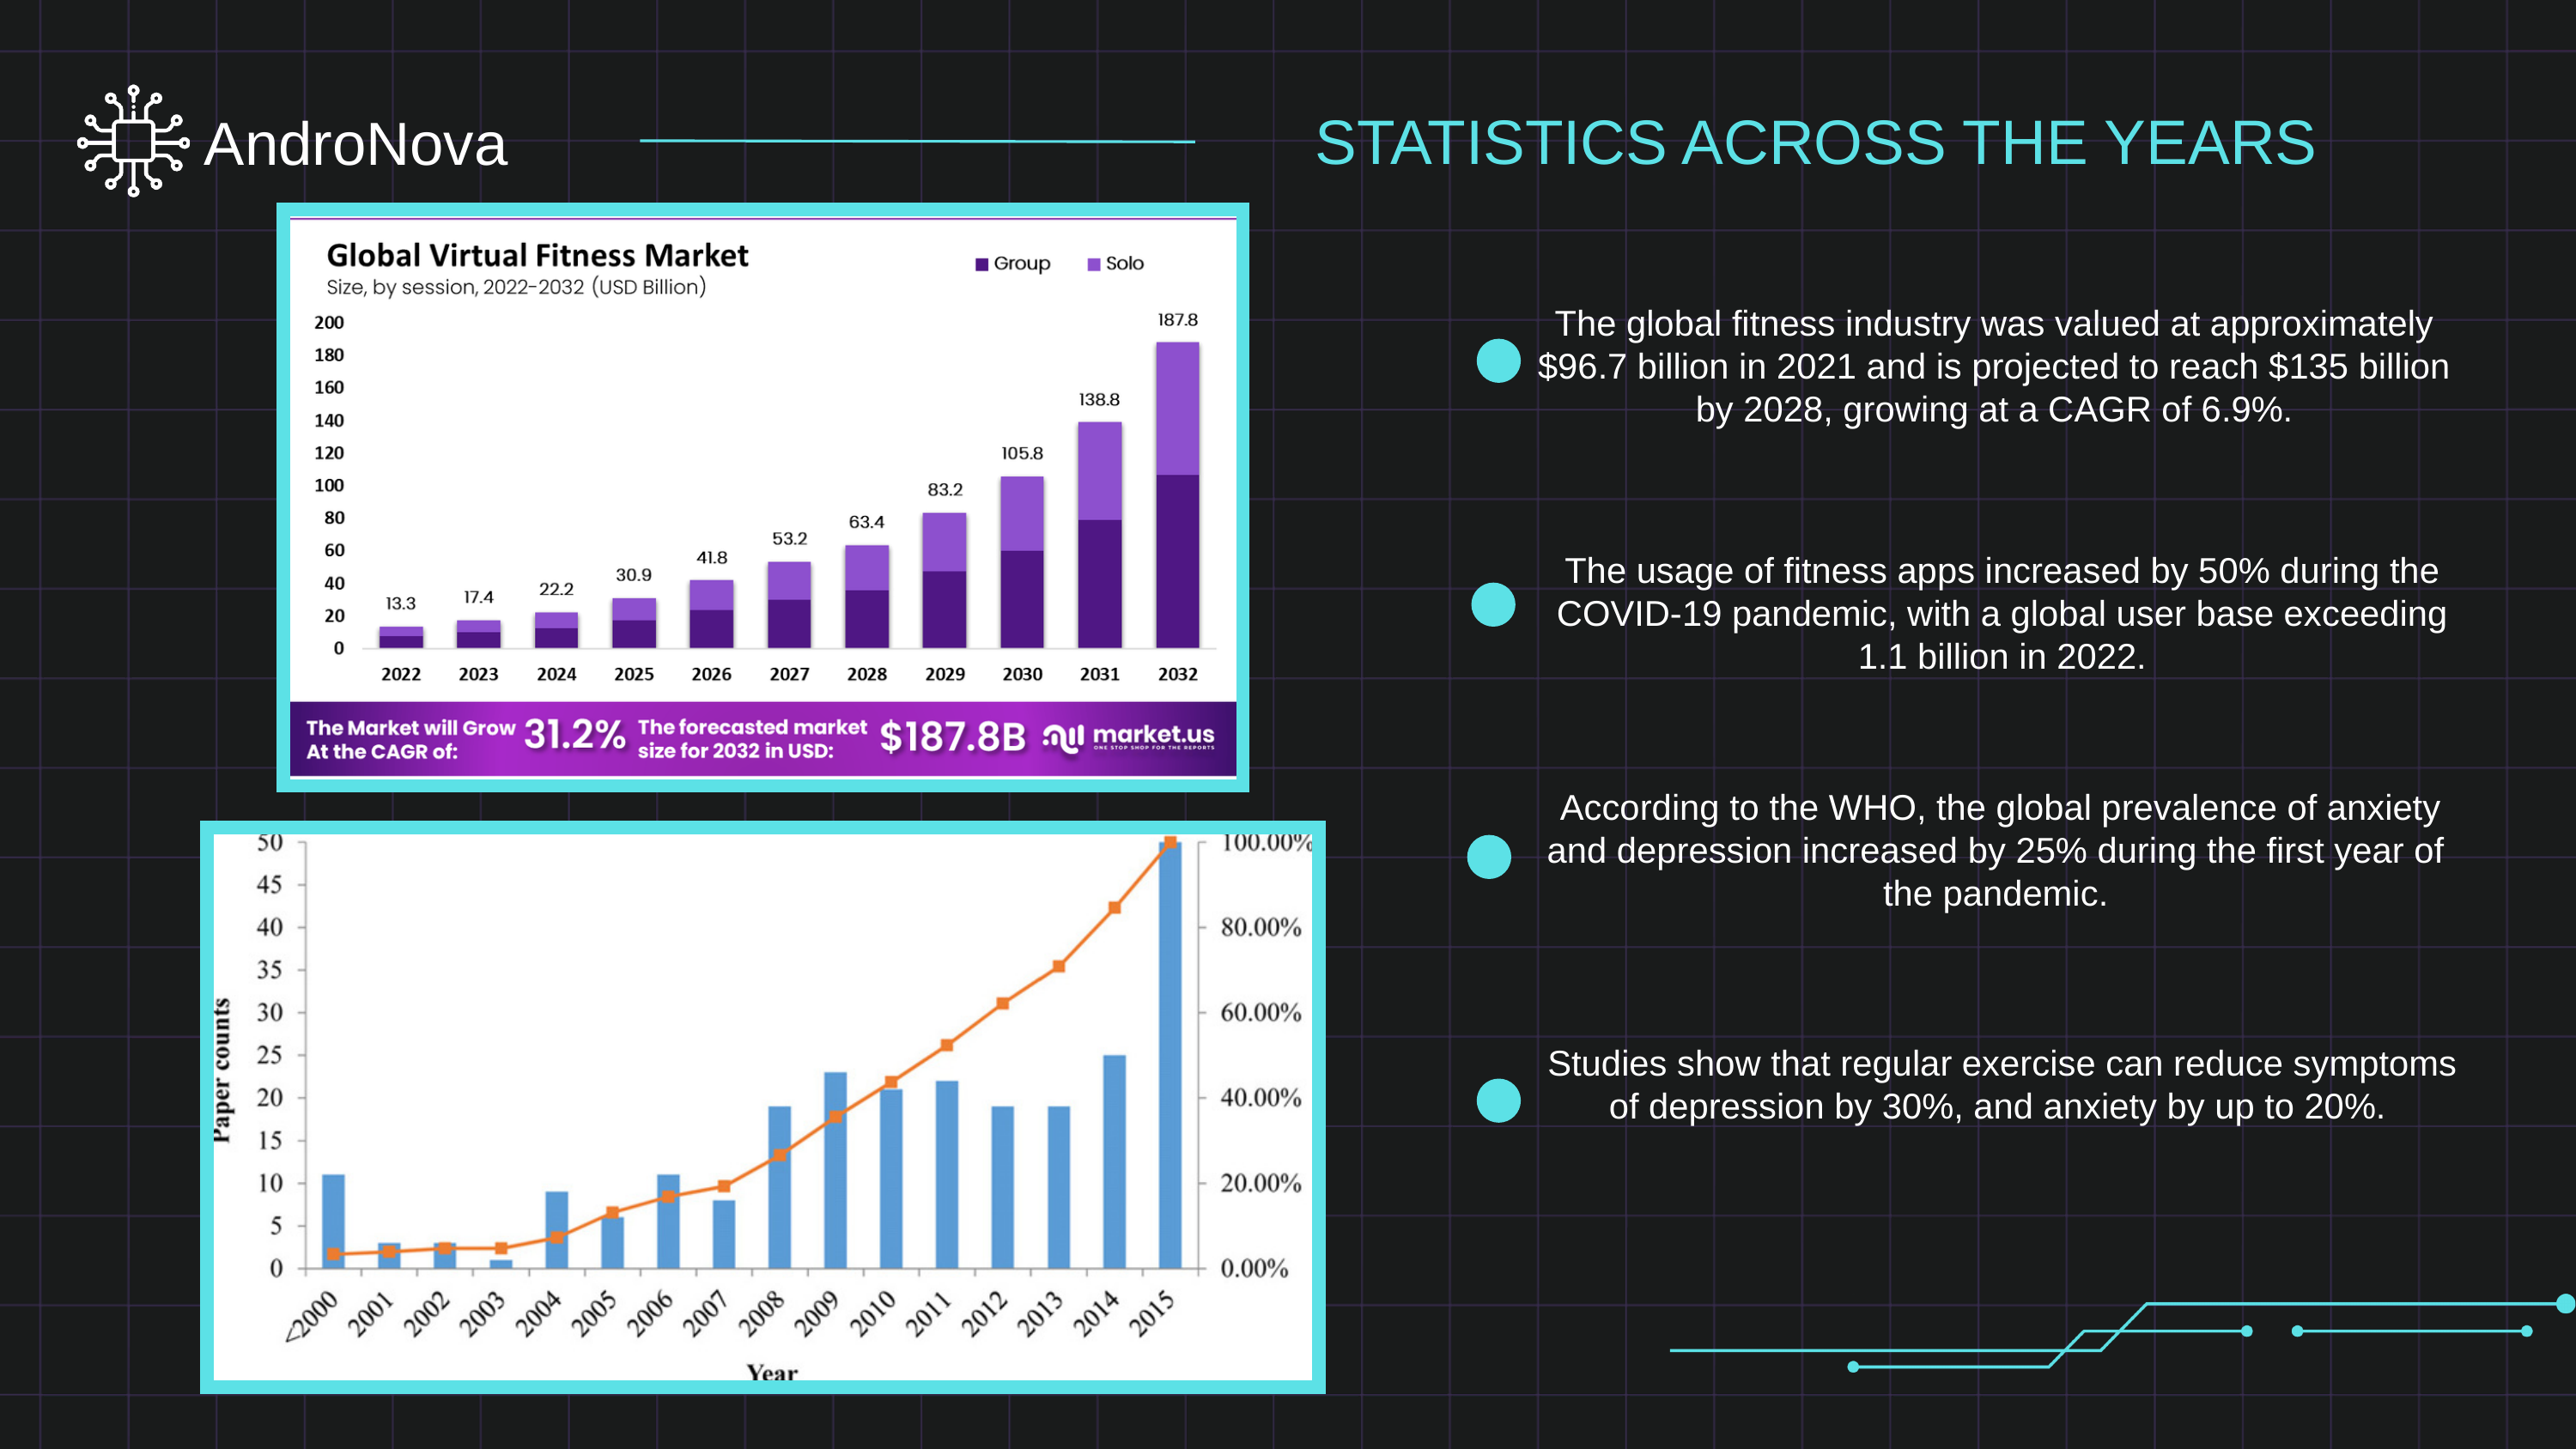

AndroNova
STATISTICS ACROSS THE YEARS

The global fitness industry was valued at approximately $96.7 billion in 2021 and is projected to reach $135 billion by 2028, growing at a CAGR of 6.9%.

The usage of fitness apps increased by 50% during the COVID-19 pandemic, with a global user base exceeding 1.1 billion in 2022.

 According to the WHO, the global prevalence of anxiety and depression increased by 25% during the first year of the pandemic.

 Studies show that regular exercise can reduce symptoms of depression by 30%, and anxiety by up to 20%.